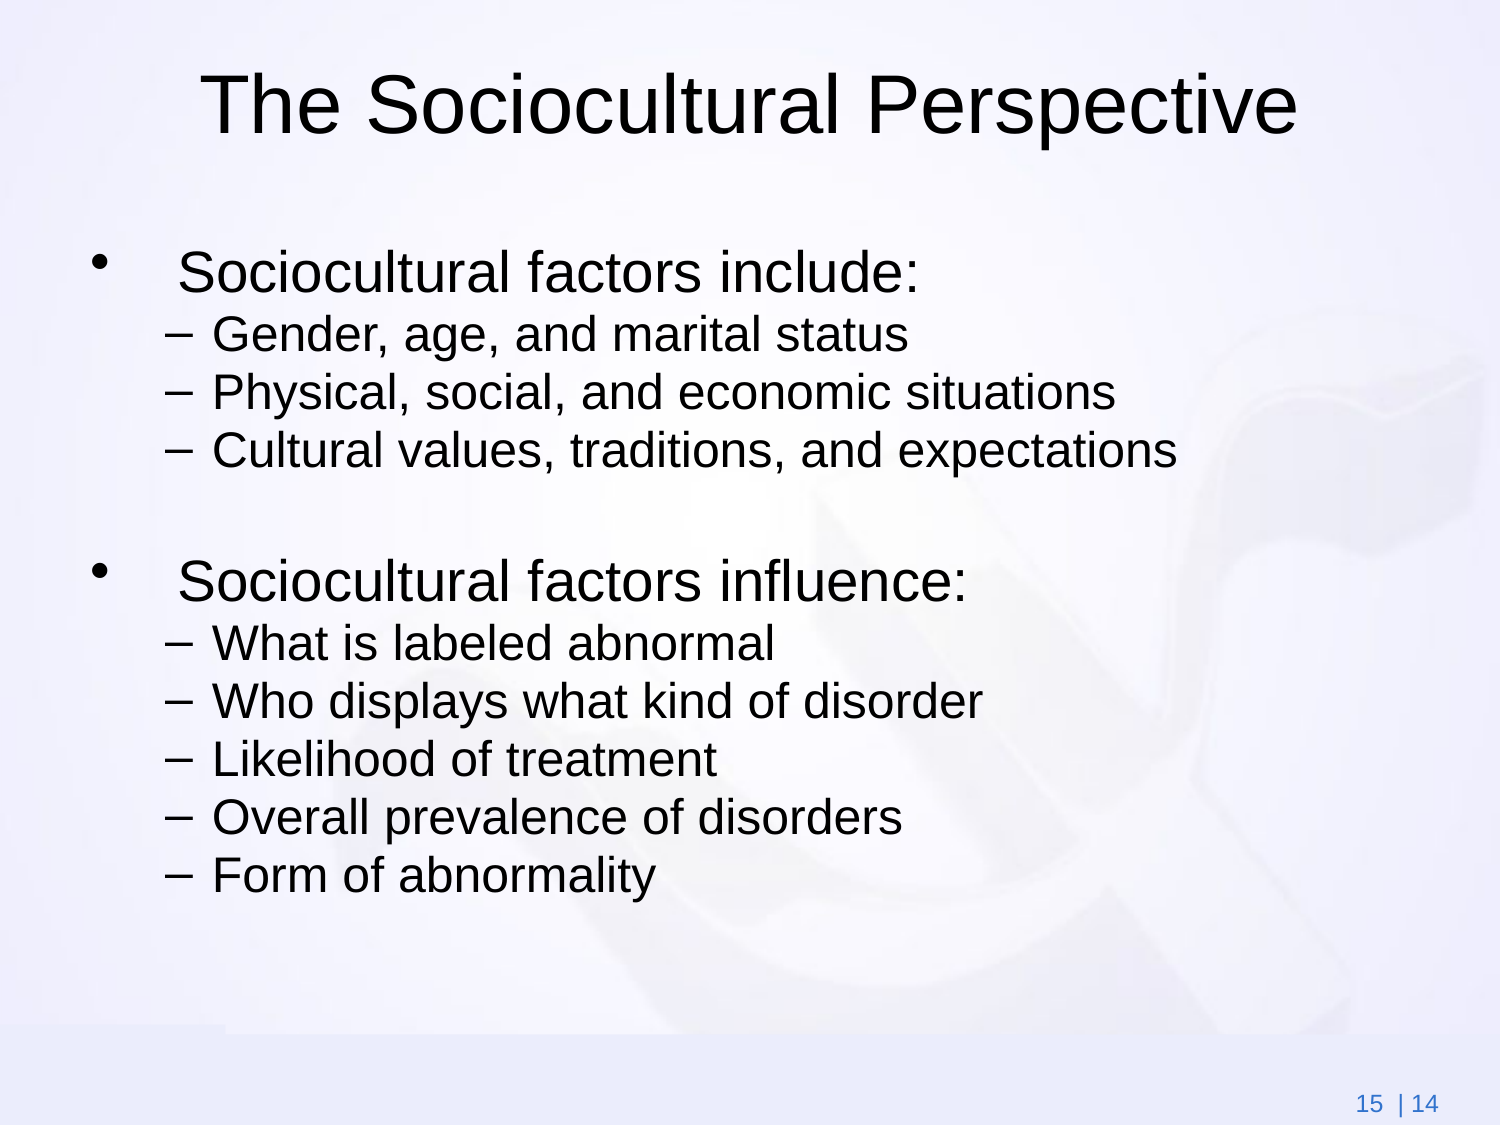

# The Sociocultural Perspective
Sociocultural factors include:
Gender, age, and marital status
Physical, social, and economic situations
Cultural values, traditions, and expectations

Sociocultural factors influence:
What is labeled abnormal
Who displays what kind of disorder
Likelihood of treatment
Overall prevalence of disorders
Form of abnormality